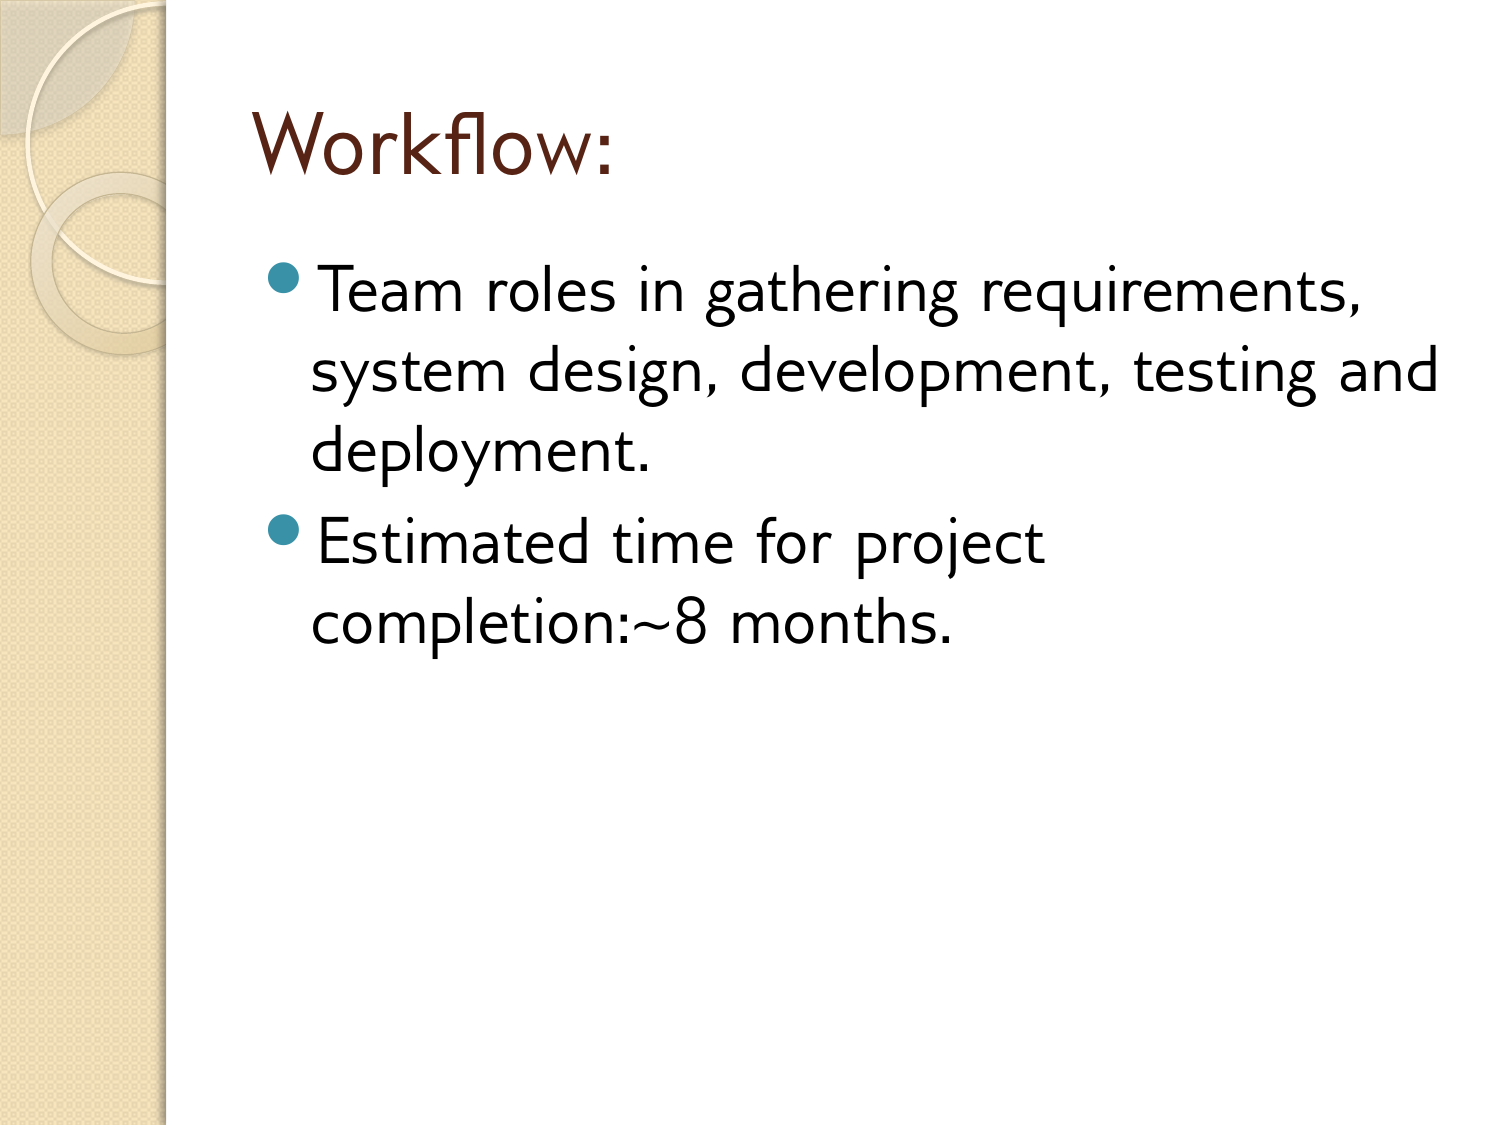

# Workflow:
Team roles in gathering requirements, system design, development, testing and deployment.
Estimated time for project completion:~8 months.